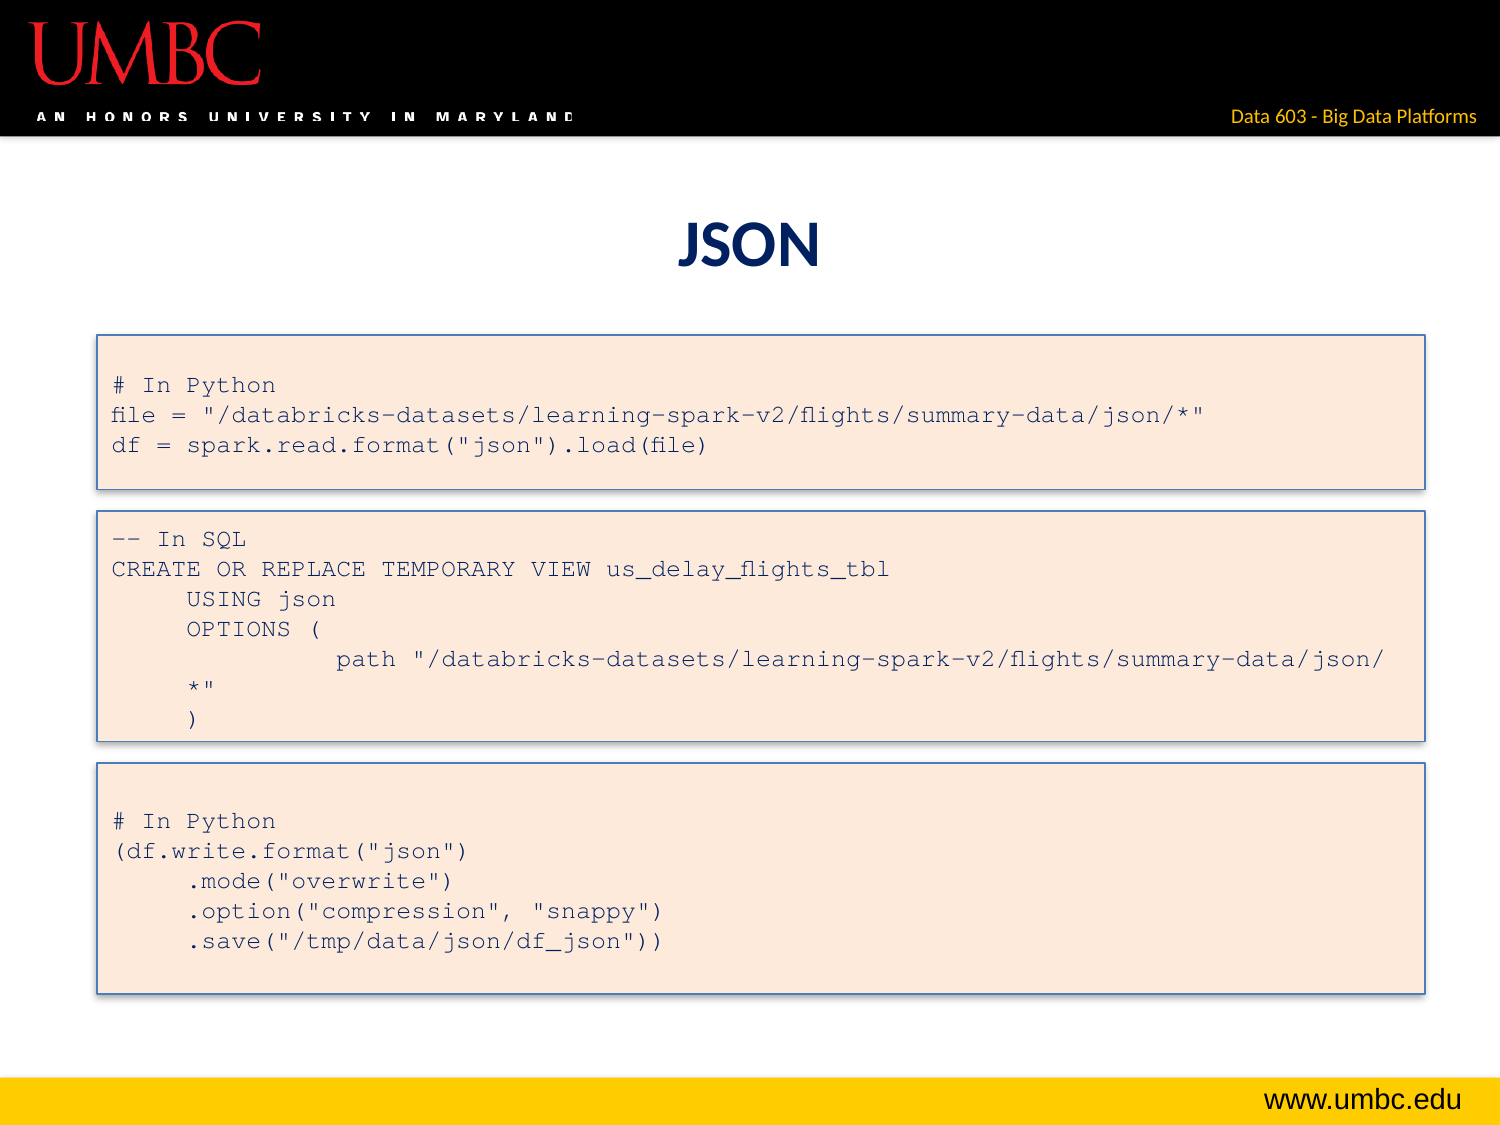

# JSON
# In Python
file = "/databricks-datasets/learning-spark-v2/flights/summary-data/json/*"
df = spark.read.format("json").load(file)
-- In SQL
CREATE OR REPLACE TEMPORARY VIEW us_delay_flights_tbl
USING json
OPTIONS (
	path "/databricks-datasets/learning-spark-v2/flights/summary-data/json/*"
)
# In Python
(df.write.format("json")
.mode("overwrite")
.option("compression", "snappy")
.save("/tmp/data/json/df_json"))